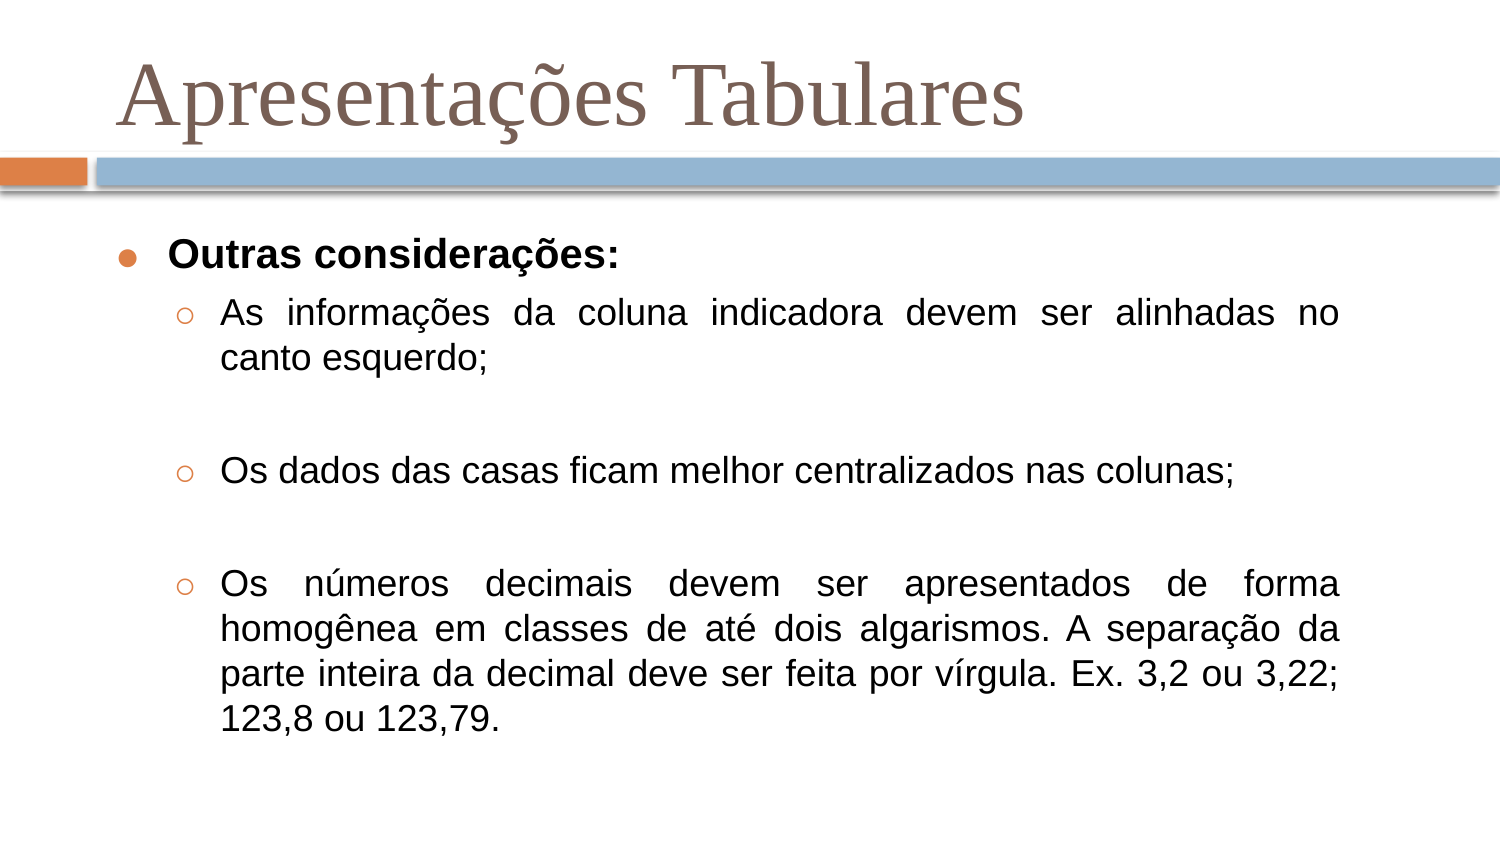

Apresentações Tabulares
Outras considerações:
As informações da coluna indicadora devem ser alinhadas no canto esquerdo;

Os dados das casas ficam melhor centralizados nas colunas;

Os números decimais devem ser apresentados de forma homogênea em classes de até dois algarismos. A separação da parte inteira da decimal deve ser feita por vírgula. Ex. 3,2 ou 3,22; 123,8 ou 123,79.